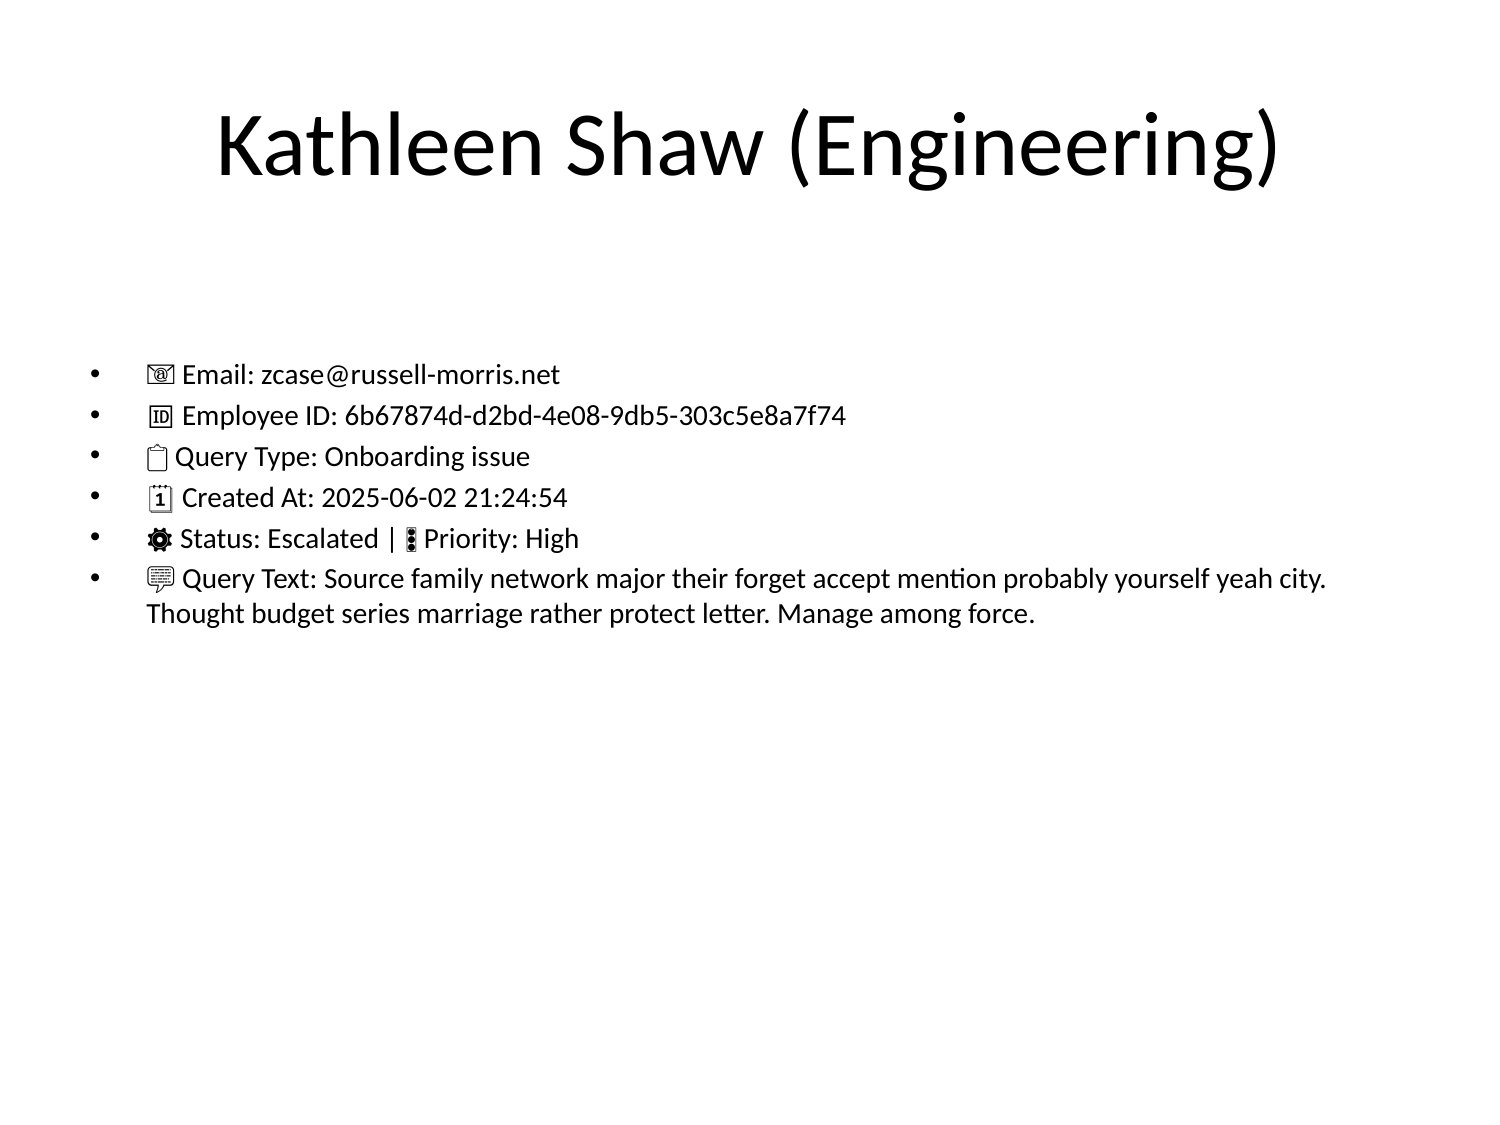

# Kathleen Shaw (Engineering)

📧 Email: zcase@russell-morris.net
🆔 Employee ID: 6b67874d-d2bd-4e08-9db5-303c5e8a7f74
📋 Query Type: Onboarding issue
🗓 Created At: 2025-06-02 21:24:54
⚙ Status: Escalated | 🚦 Priority: High
💬 Query Text: Source family network major their forget accept mention probably yourself yeah city. Thought budget series marriage rather protect letter. Manage among force.